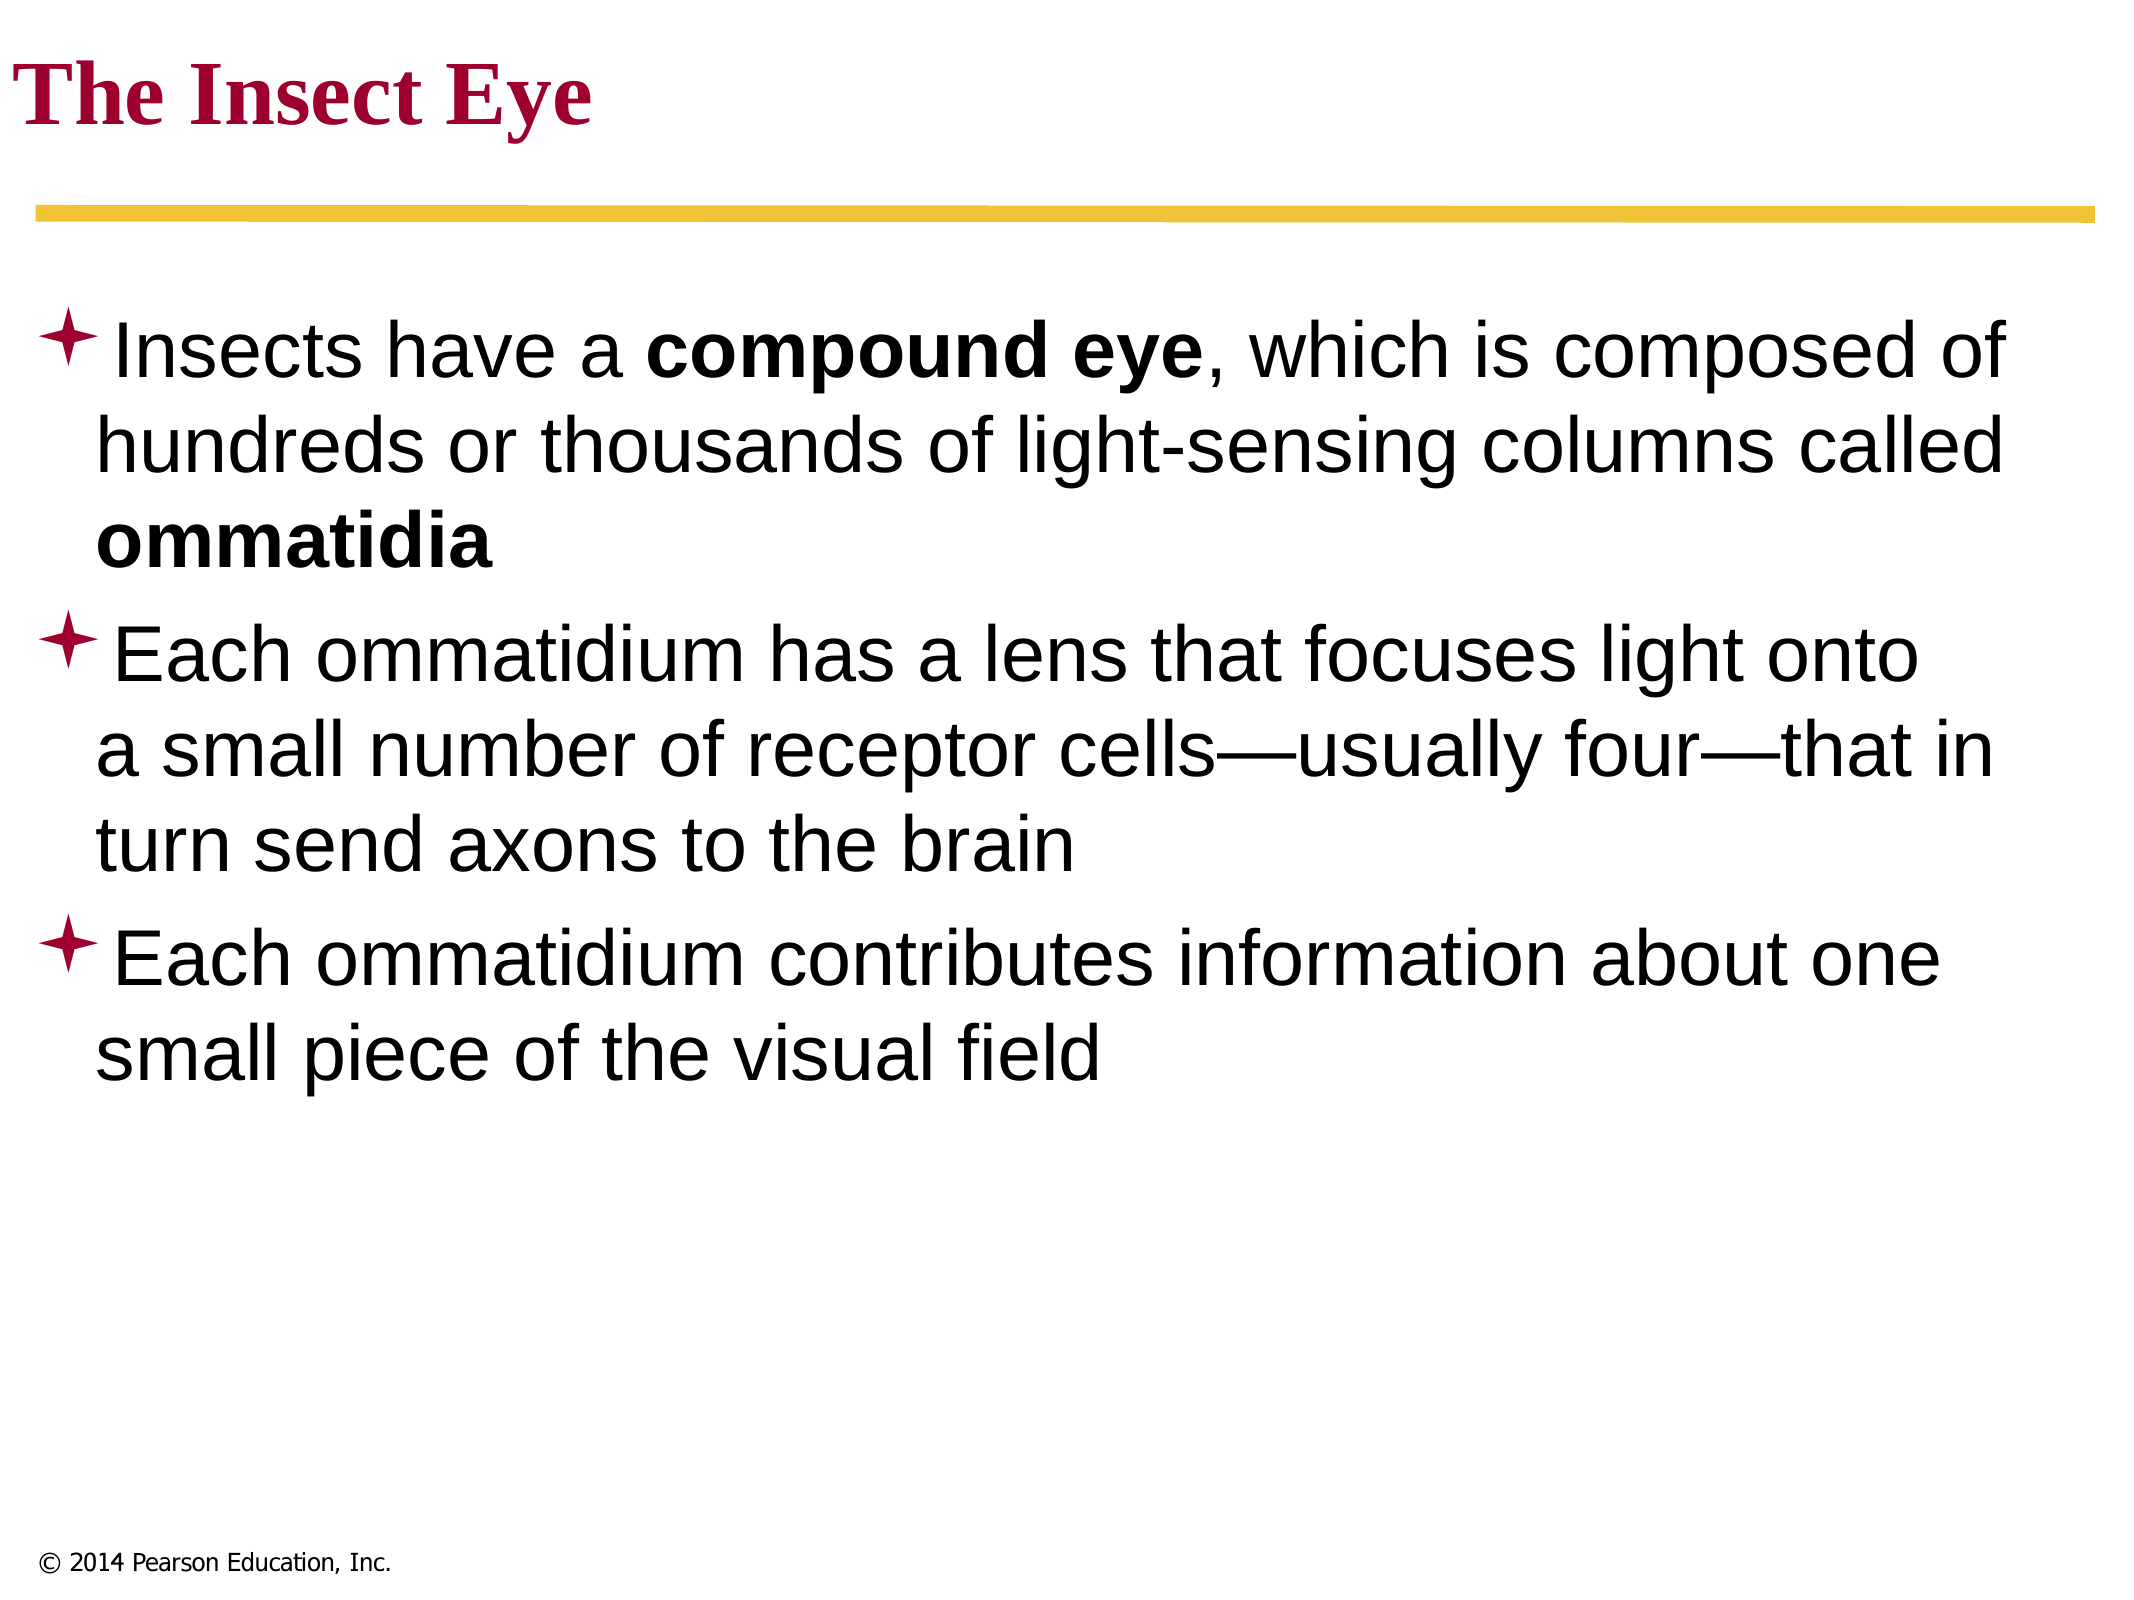

The Insect Eye
Insects have a compound eye, which is composed of hundreds or thousands of light-sensing columns called ommatidia
Each ommatidium has a lens that focuses light onto
a small number of receptor cells—usually four—that in turn send axons to the brain
Each ommatidium contributes information about one small piece of the visual field